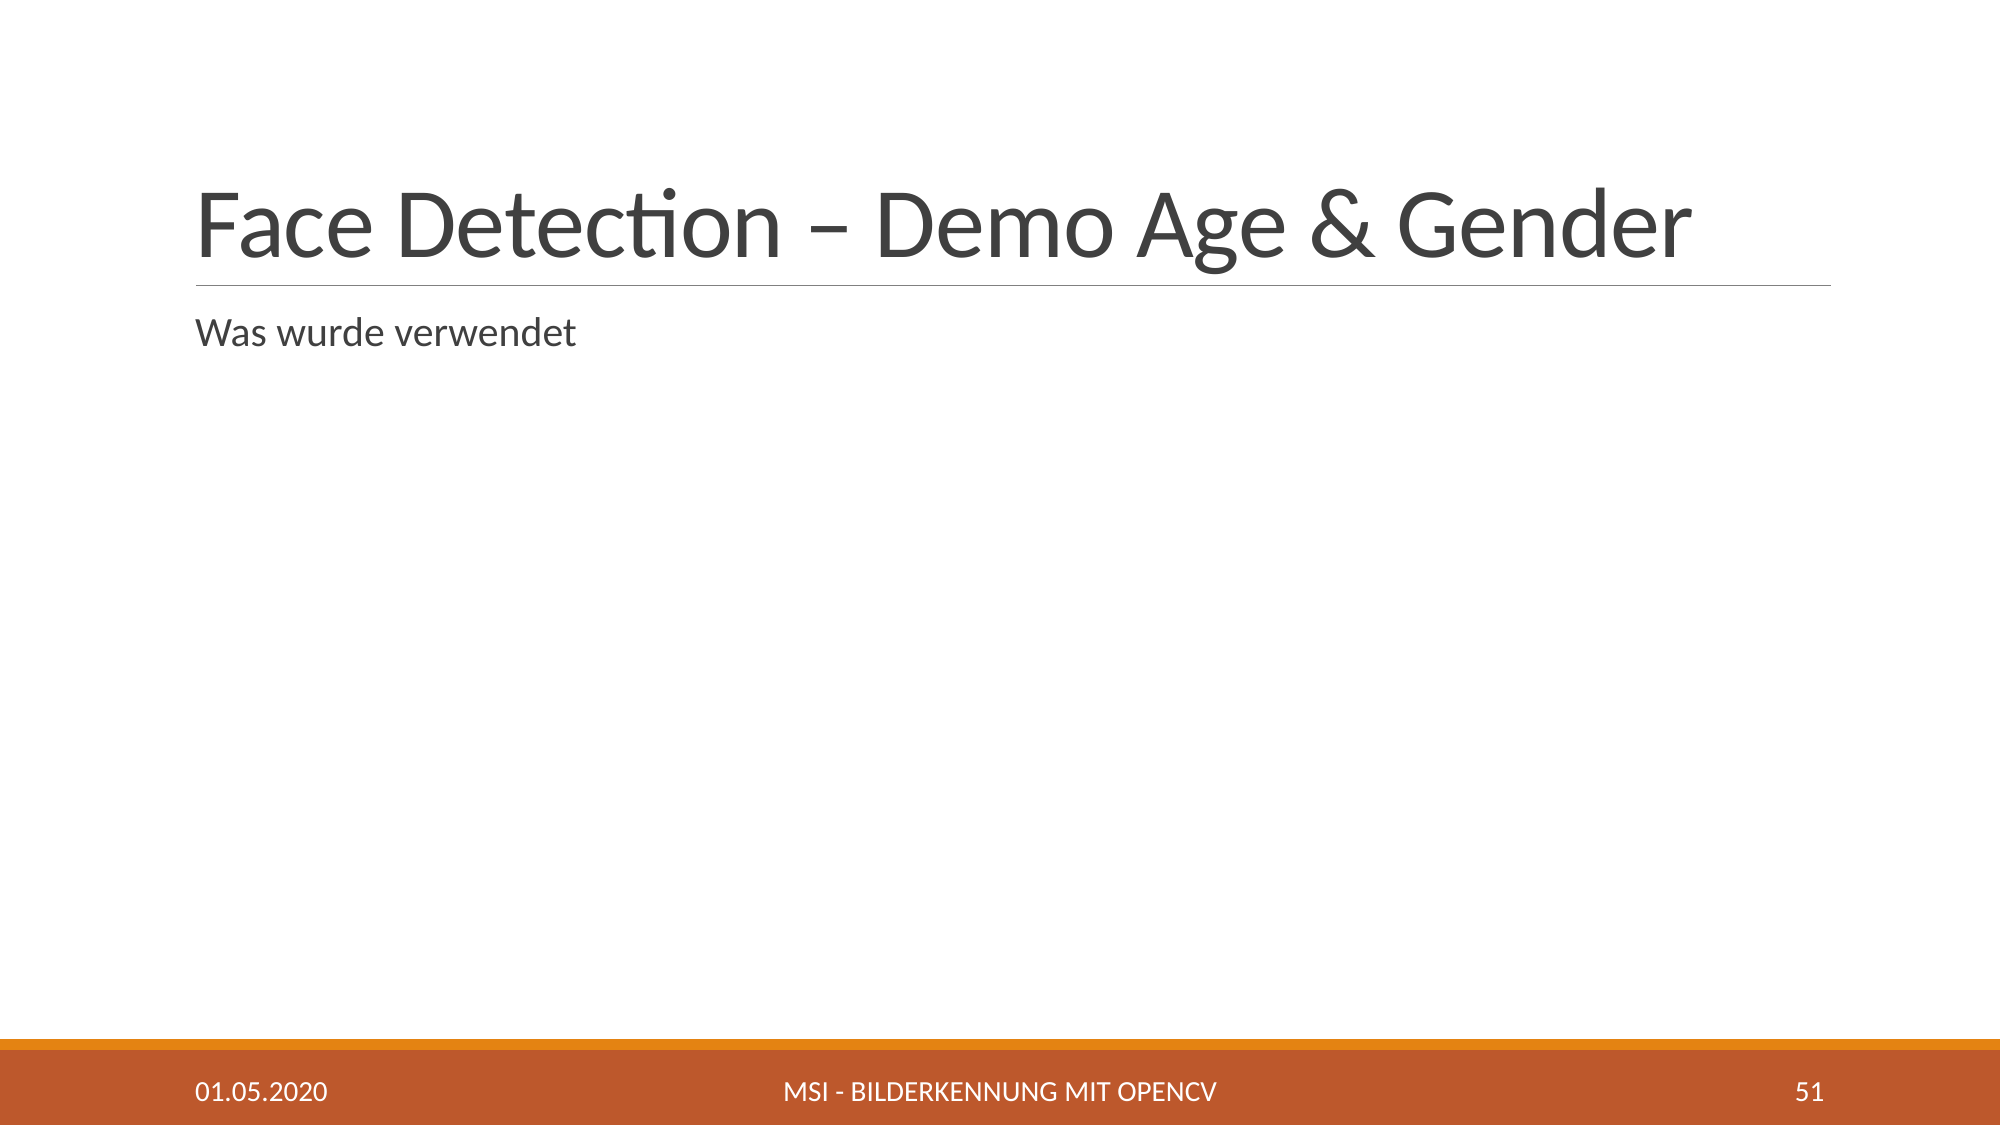

# Face Detection – Demo Age & Gender
Was wurde verwendet
01.05.2020
MSI - Bilderkennung mit OpenCV
51